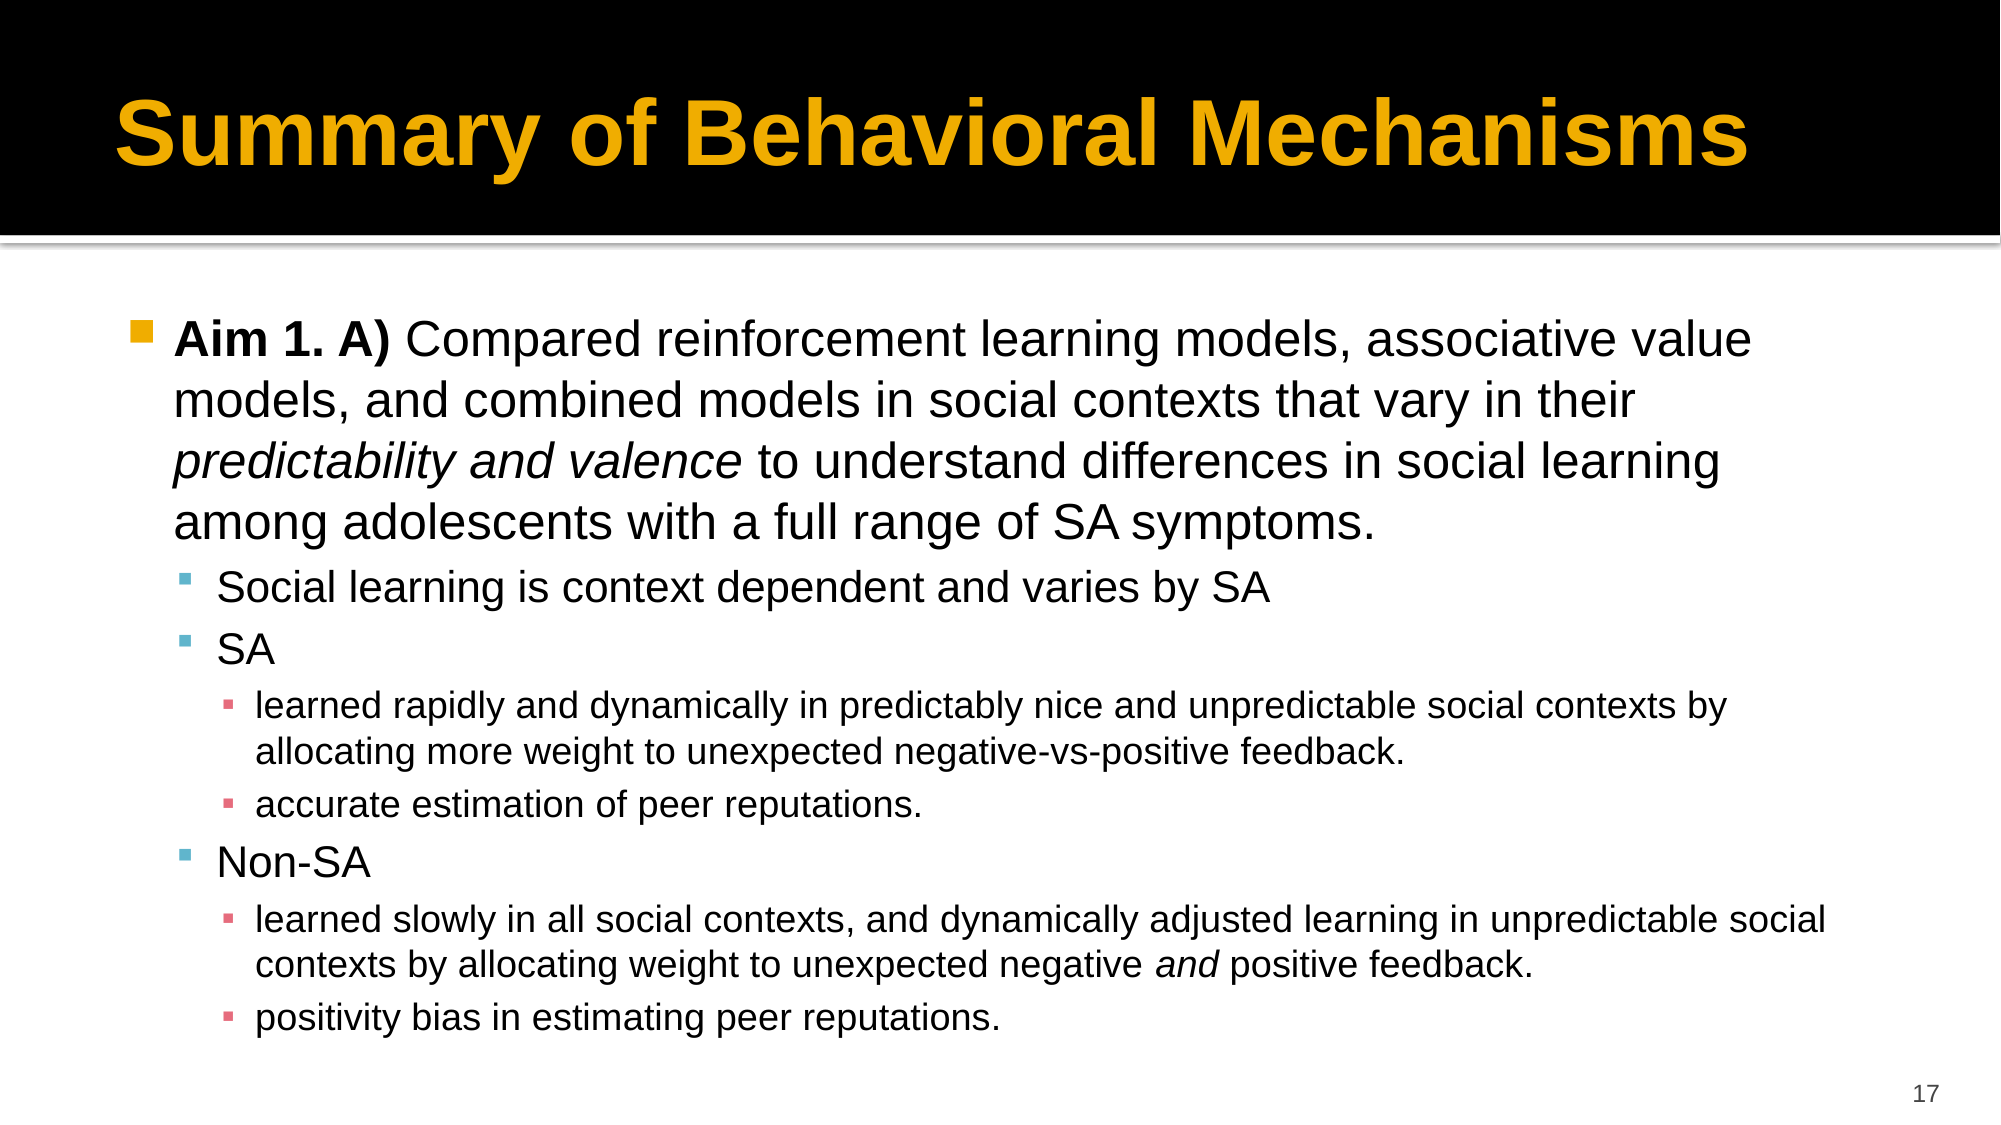

# Summary of Behavioral Mechanisms
Aim 1. A) Compared reinforcement learning models, associative value models, and combined models in social contexts that vary in their predictability and valence to understand differences in social learning among adolescents with a full range of SA symptoms.
Social learning is context dependent and varies by SA
SA
learned rapidly and dynamically in predictably nice and unpredictable social contexts by allocating more weight to unexpected negative-vs-positive feedback.
accurate estimation of peer reputations.
Non-SA
learned slowly in all social contexts, and dynamically adjusted learning in unpredictable social contexts by allocating weight to unexpected negative and positive feedback.
positivity bias in estimating peer reputations.
17